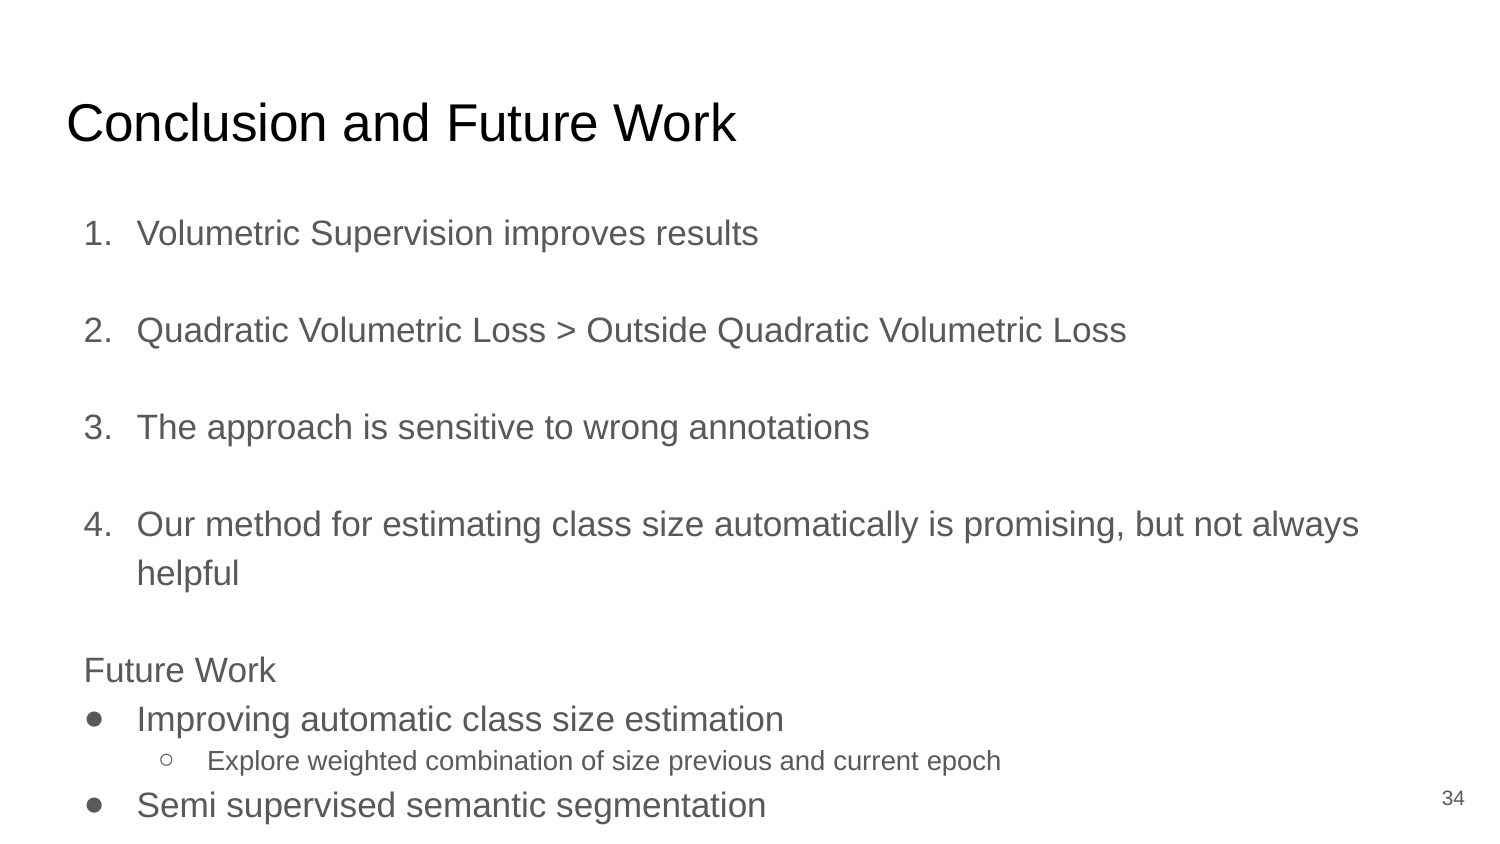

# Conclusion and Future Work
Volumetric Supervision improves results

Quadratic Volumetric Loss > Outside Quadratic Volumetric Loss

The approach is sensitive to wrong annotations

Our method for estimating class size automatically is promising, but not always helpful

Future Work
Improving automatic class size estimation
Explore weighted combination of size previous and current epoch
Semi supervised semantic segmentation

34